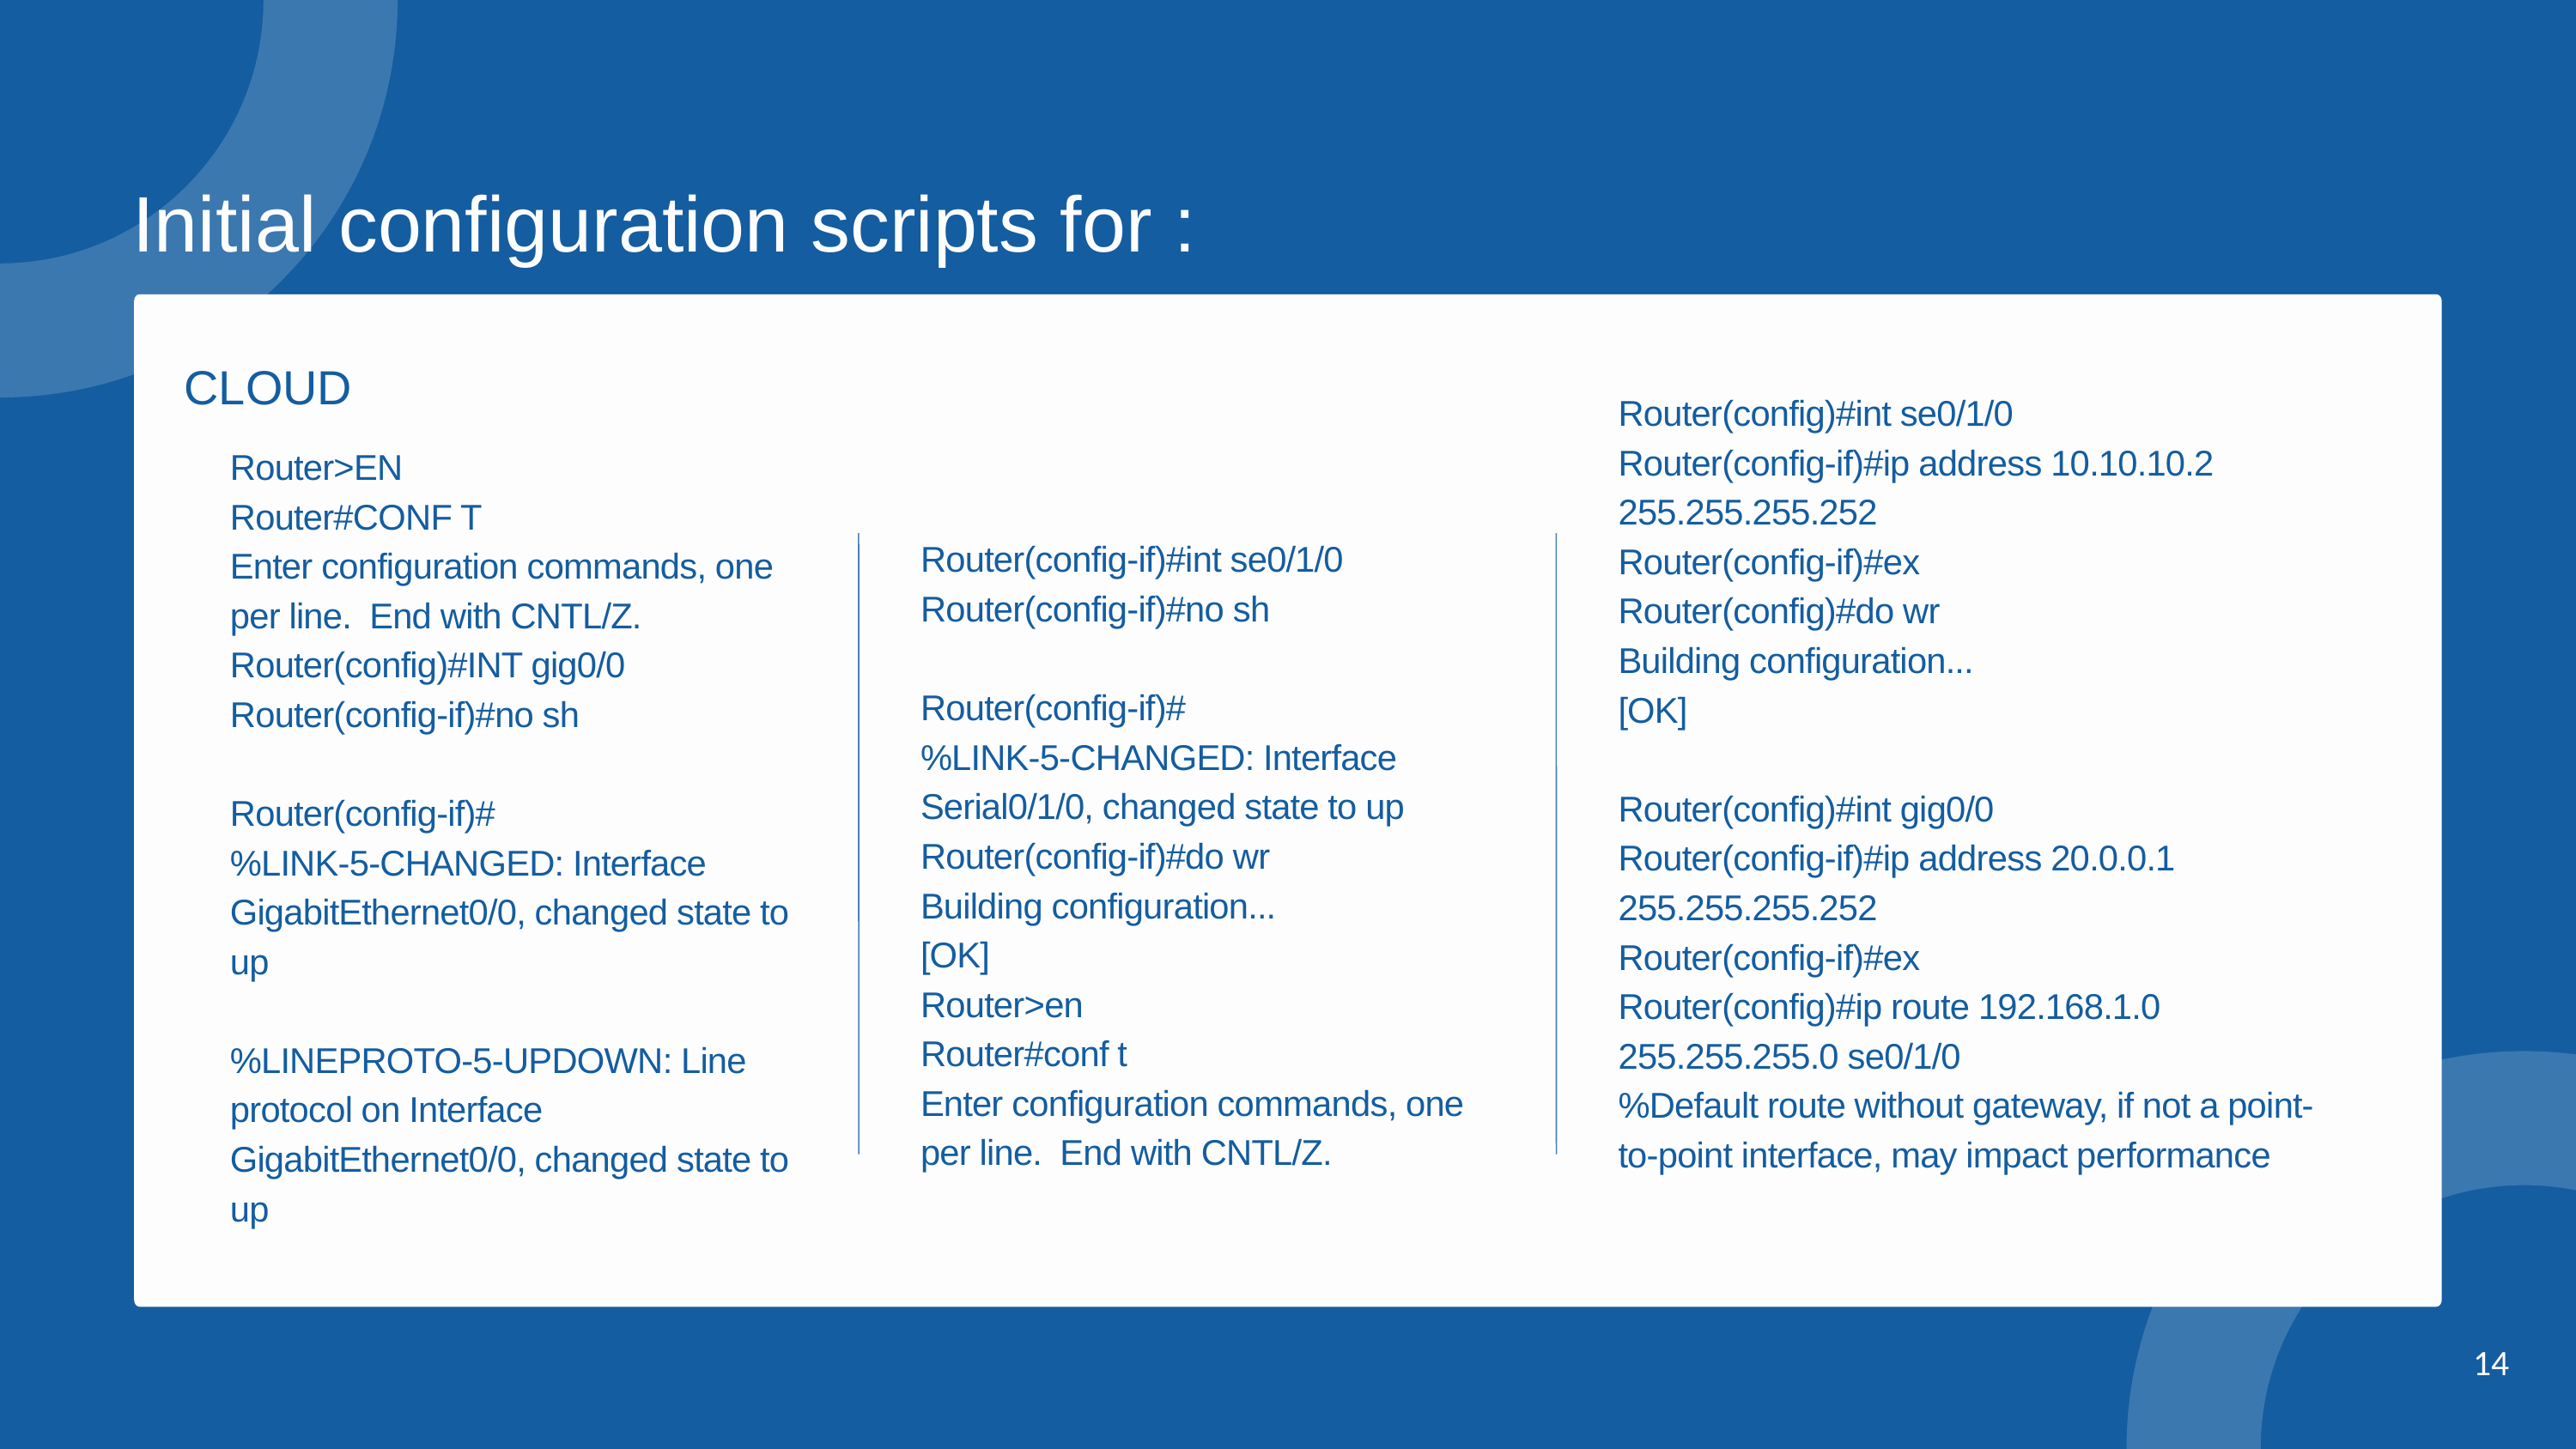

Initial configuration scripts for :

CLOUD
Router(config)#int se0/1/0
Router(config-if)#ip address 10.10.10.2 255.255.255.252
Router(config-if)#ex
Router(config)#do wr
Building configuration...
[OK]

Router(config)#int gig0/0
Router(config-if)#ip address 20.0.0.1 255.255.255.252
Router(config-if)#ex
Router(config)#ip route 192.168.1.0 255.255.255.0 se0/1/0
%Default route without gateway, if not a point-to-point interface, may impact performance
Router>EN
Router#CONF T
Enter configuration commands, one per line.  End with CNTL/Z.
Router(config)#INT gig0/0
Router(config-if)#no sh

Router(config-if)#
%LINK-5-CHANGED: Interface GigabitEthernet0/0, changed state to up

%LINEPROTO-5-UPDOWN: Line protocol on Interface GigabitEthernet0/0, changed state to up
Router(config-if)#int se0/1/0
Router(config-if)#no sh

Router(config-if)#
%LINK-5-CHANGED: Interface Serial0/1/0, changed state to up
Router(config-if)#do wr
Building configuration...
[OK]
Router>en
Router#conf t
Enter configuration commands, one per line.  End with CNTL/Z.

14